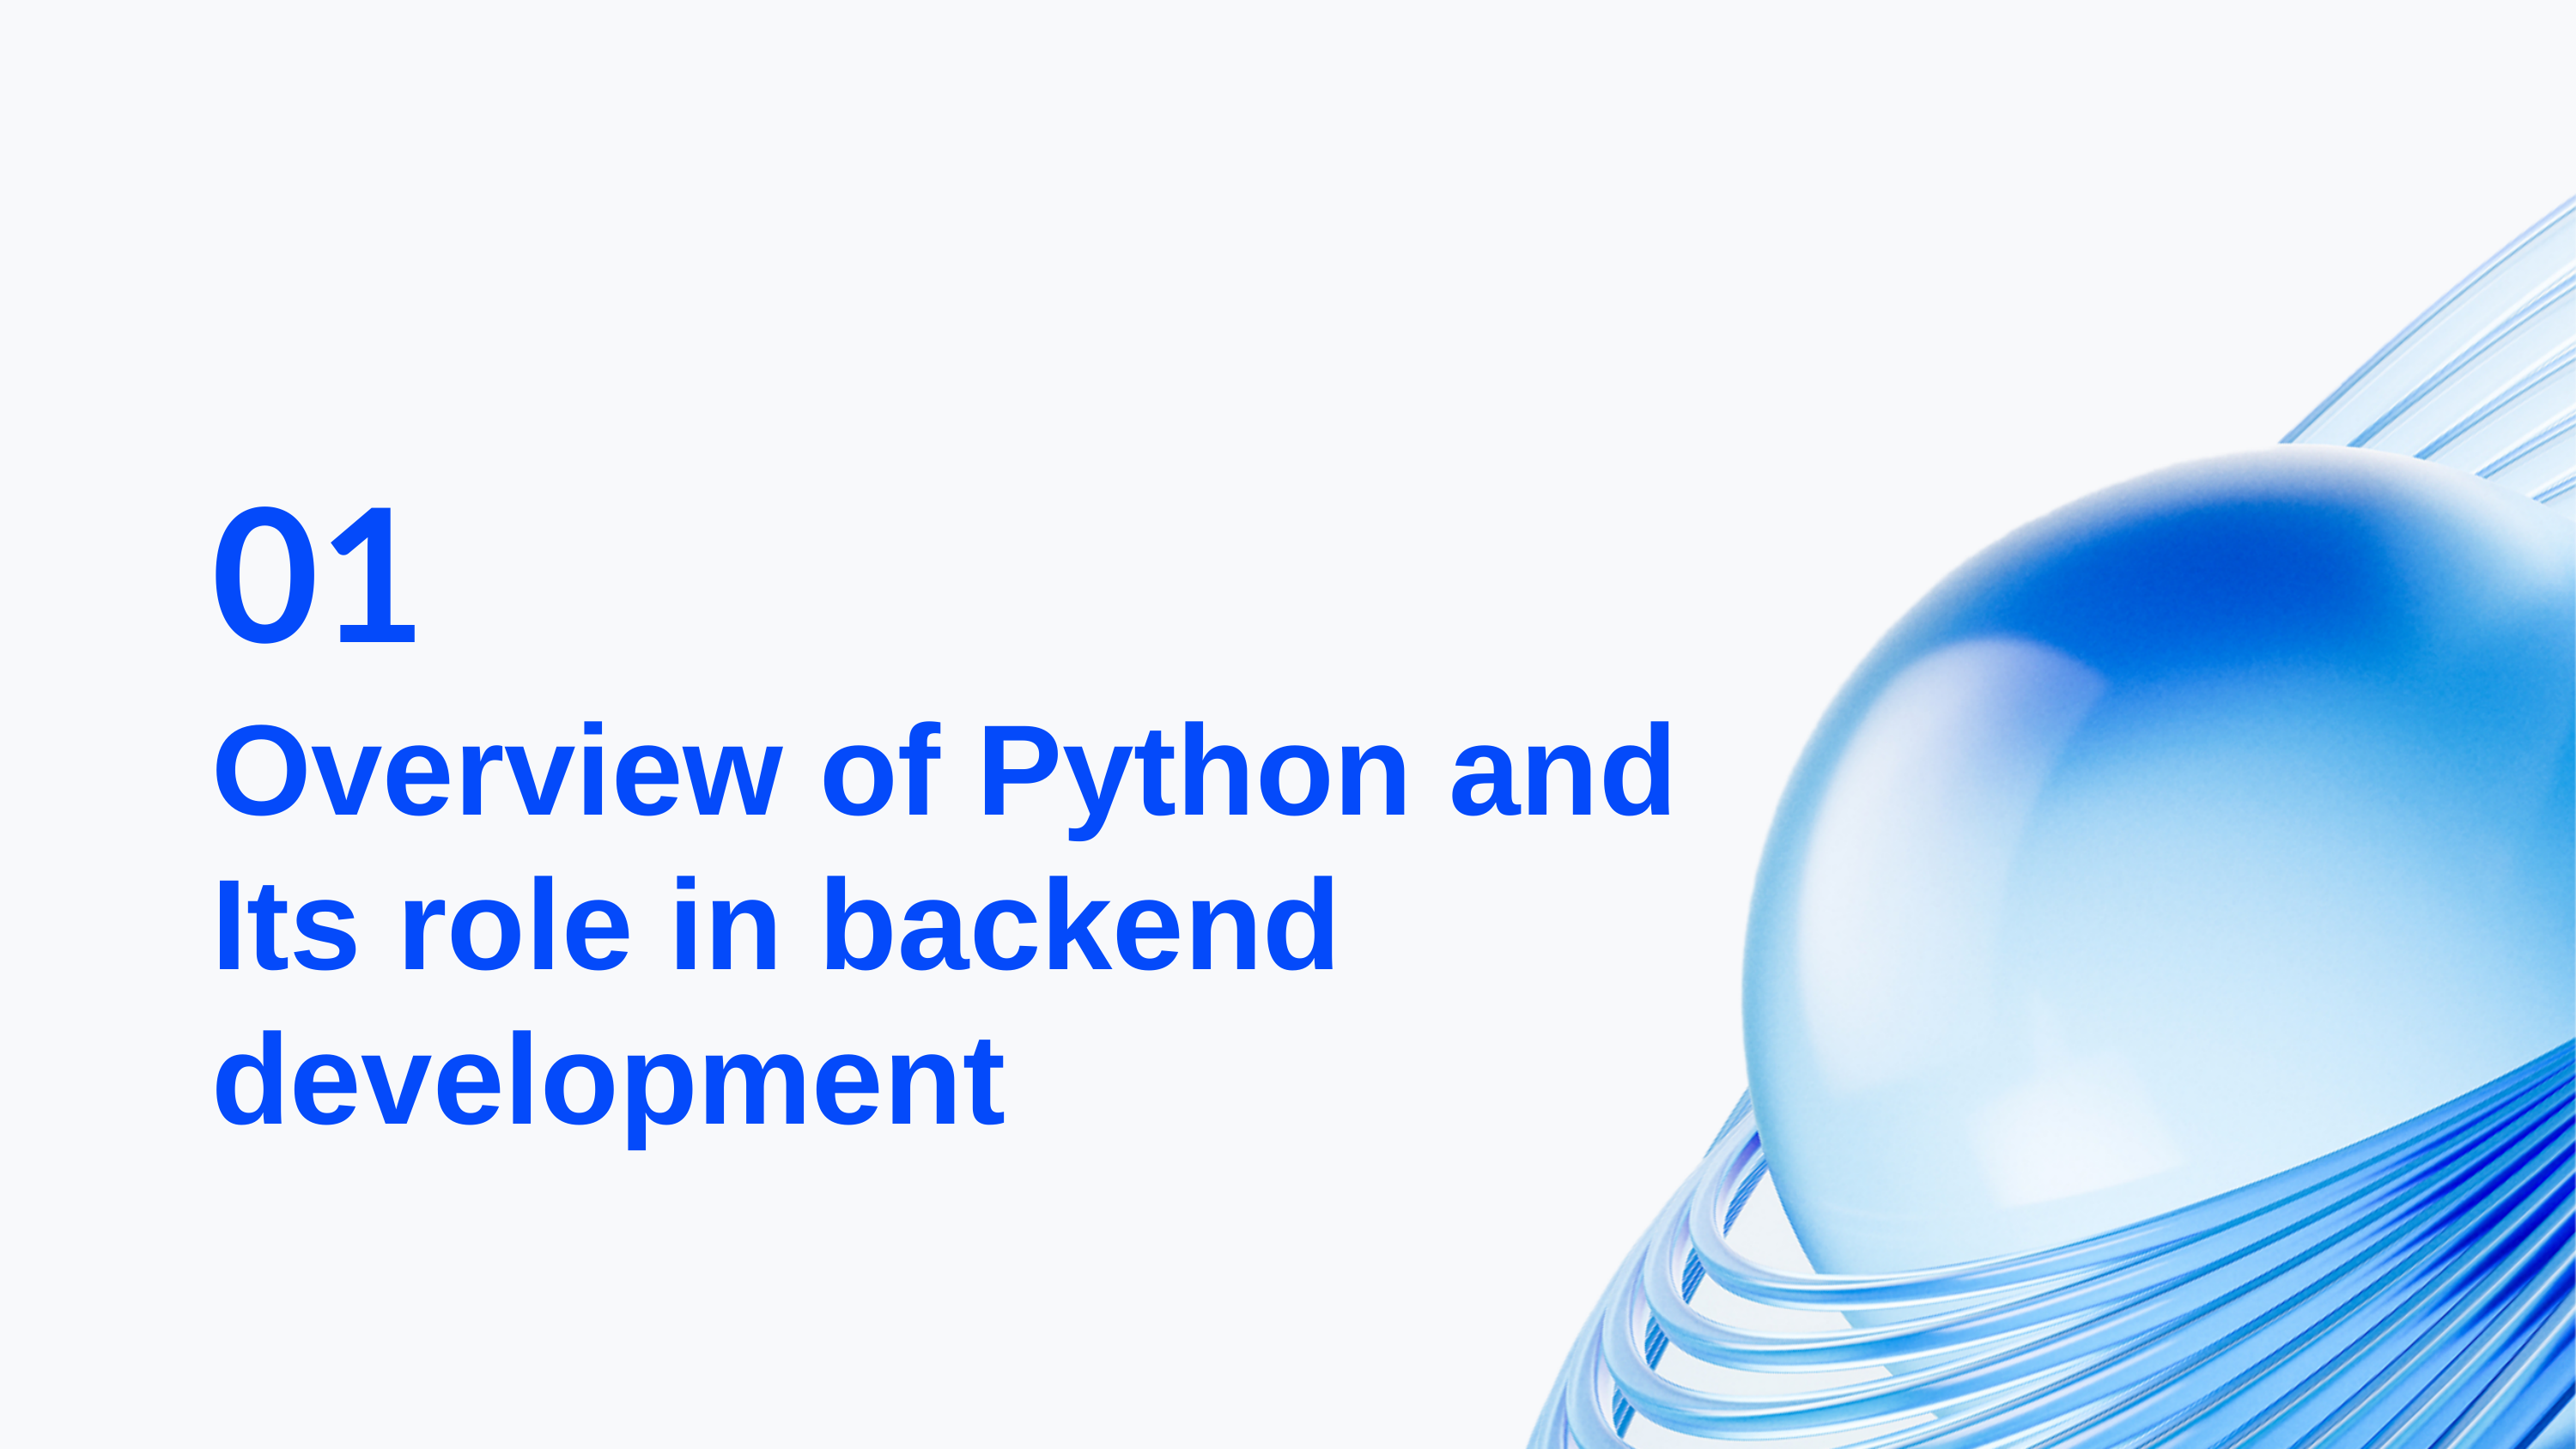

01
Overview of Python and Its role in backend development